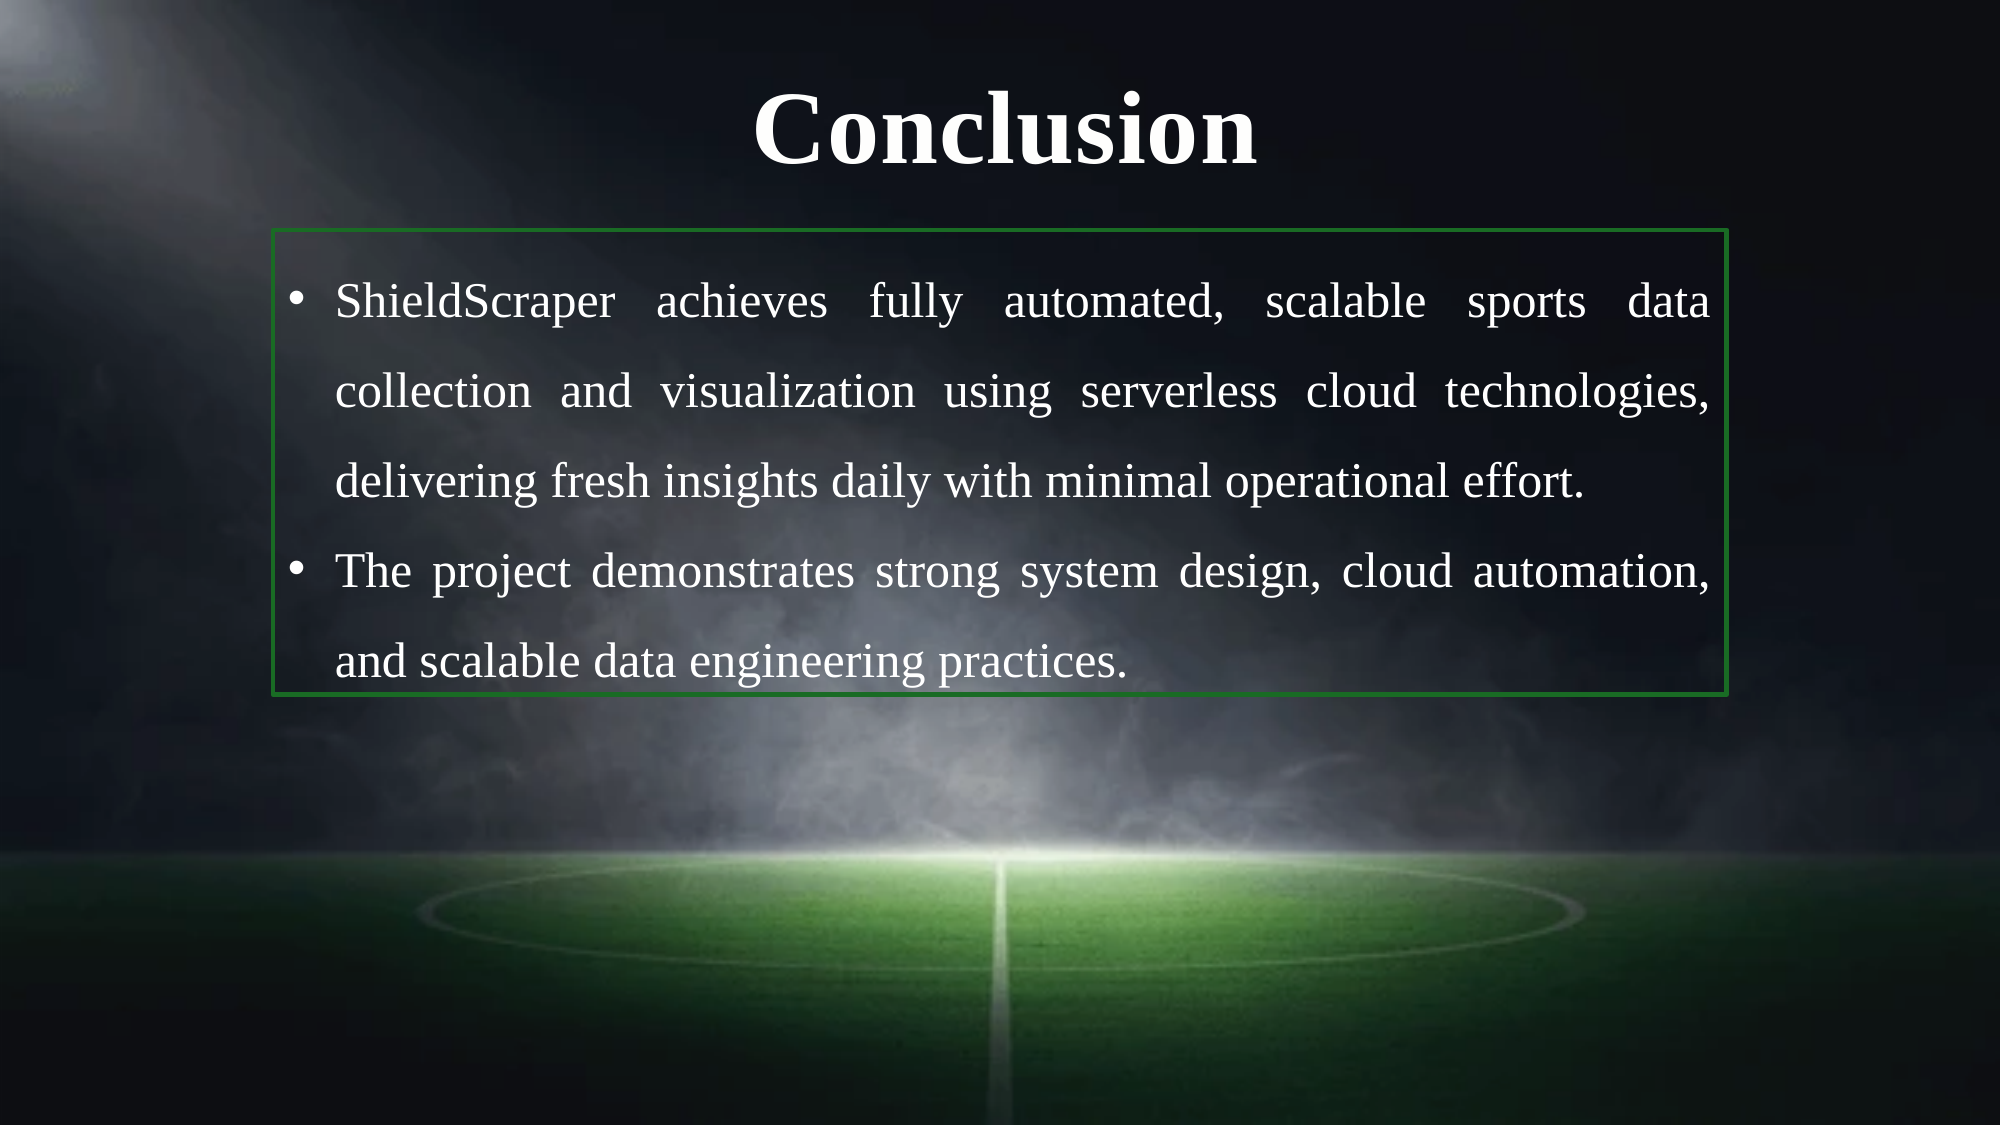

Conclusion
ShieldScraper achieves fully automated, scalable sports data collection and visualization using serverless cloud technologies, delivering fresh insights daily with minimal operational effort.
The project demonstrates strong system design, cloud automation, and scalable data engineering practices.